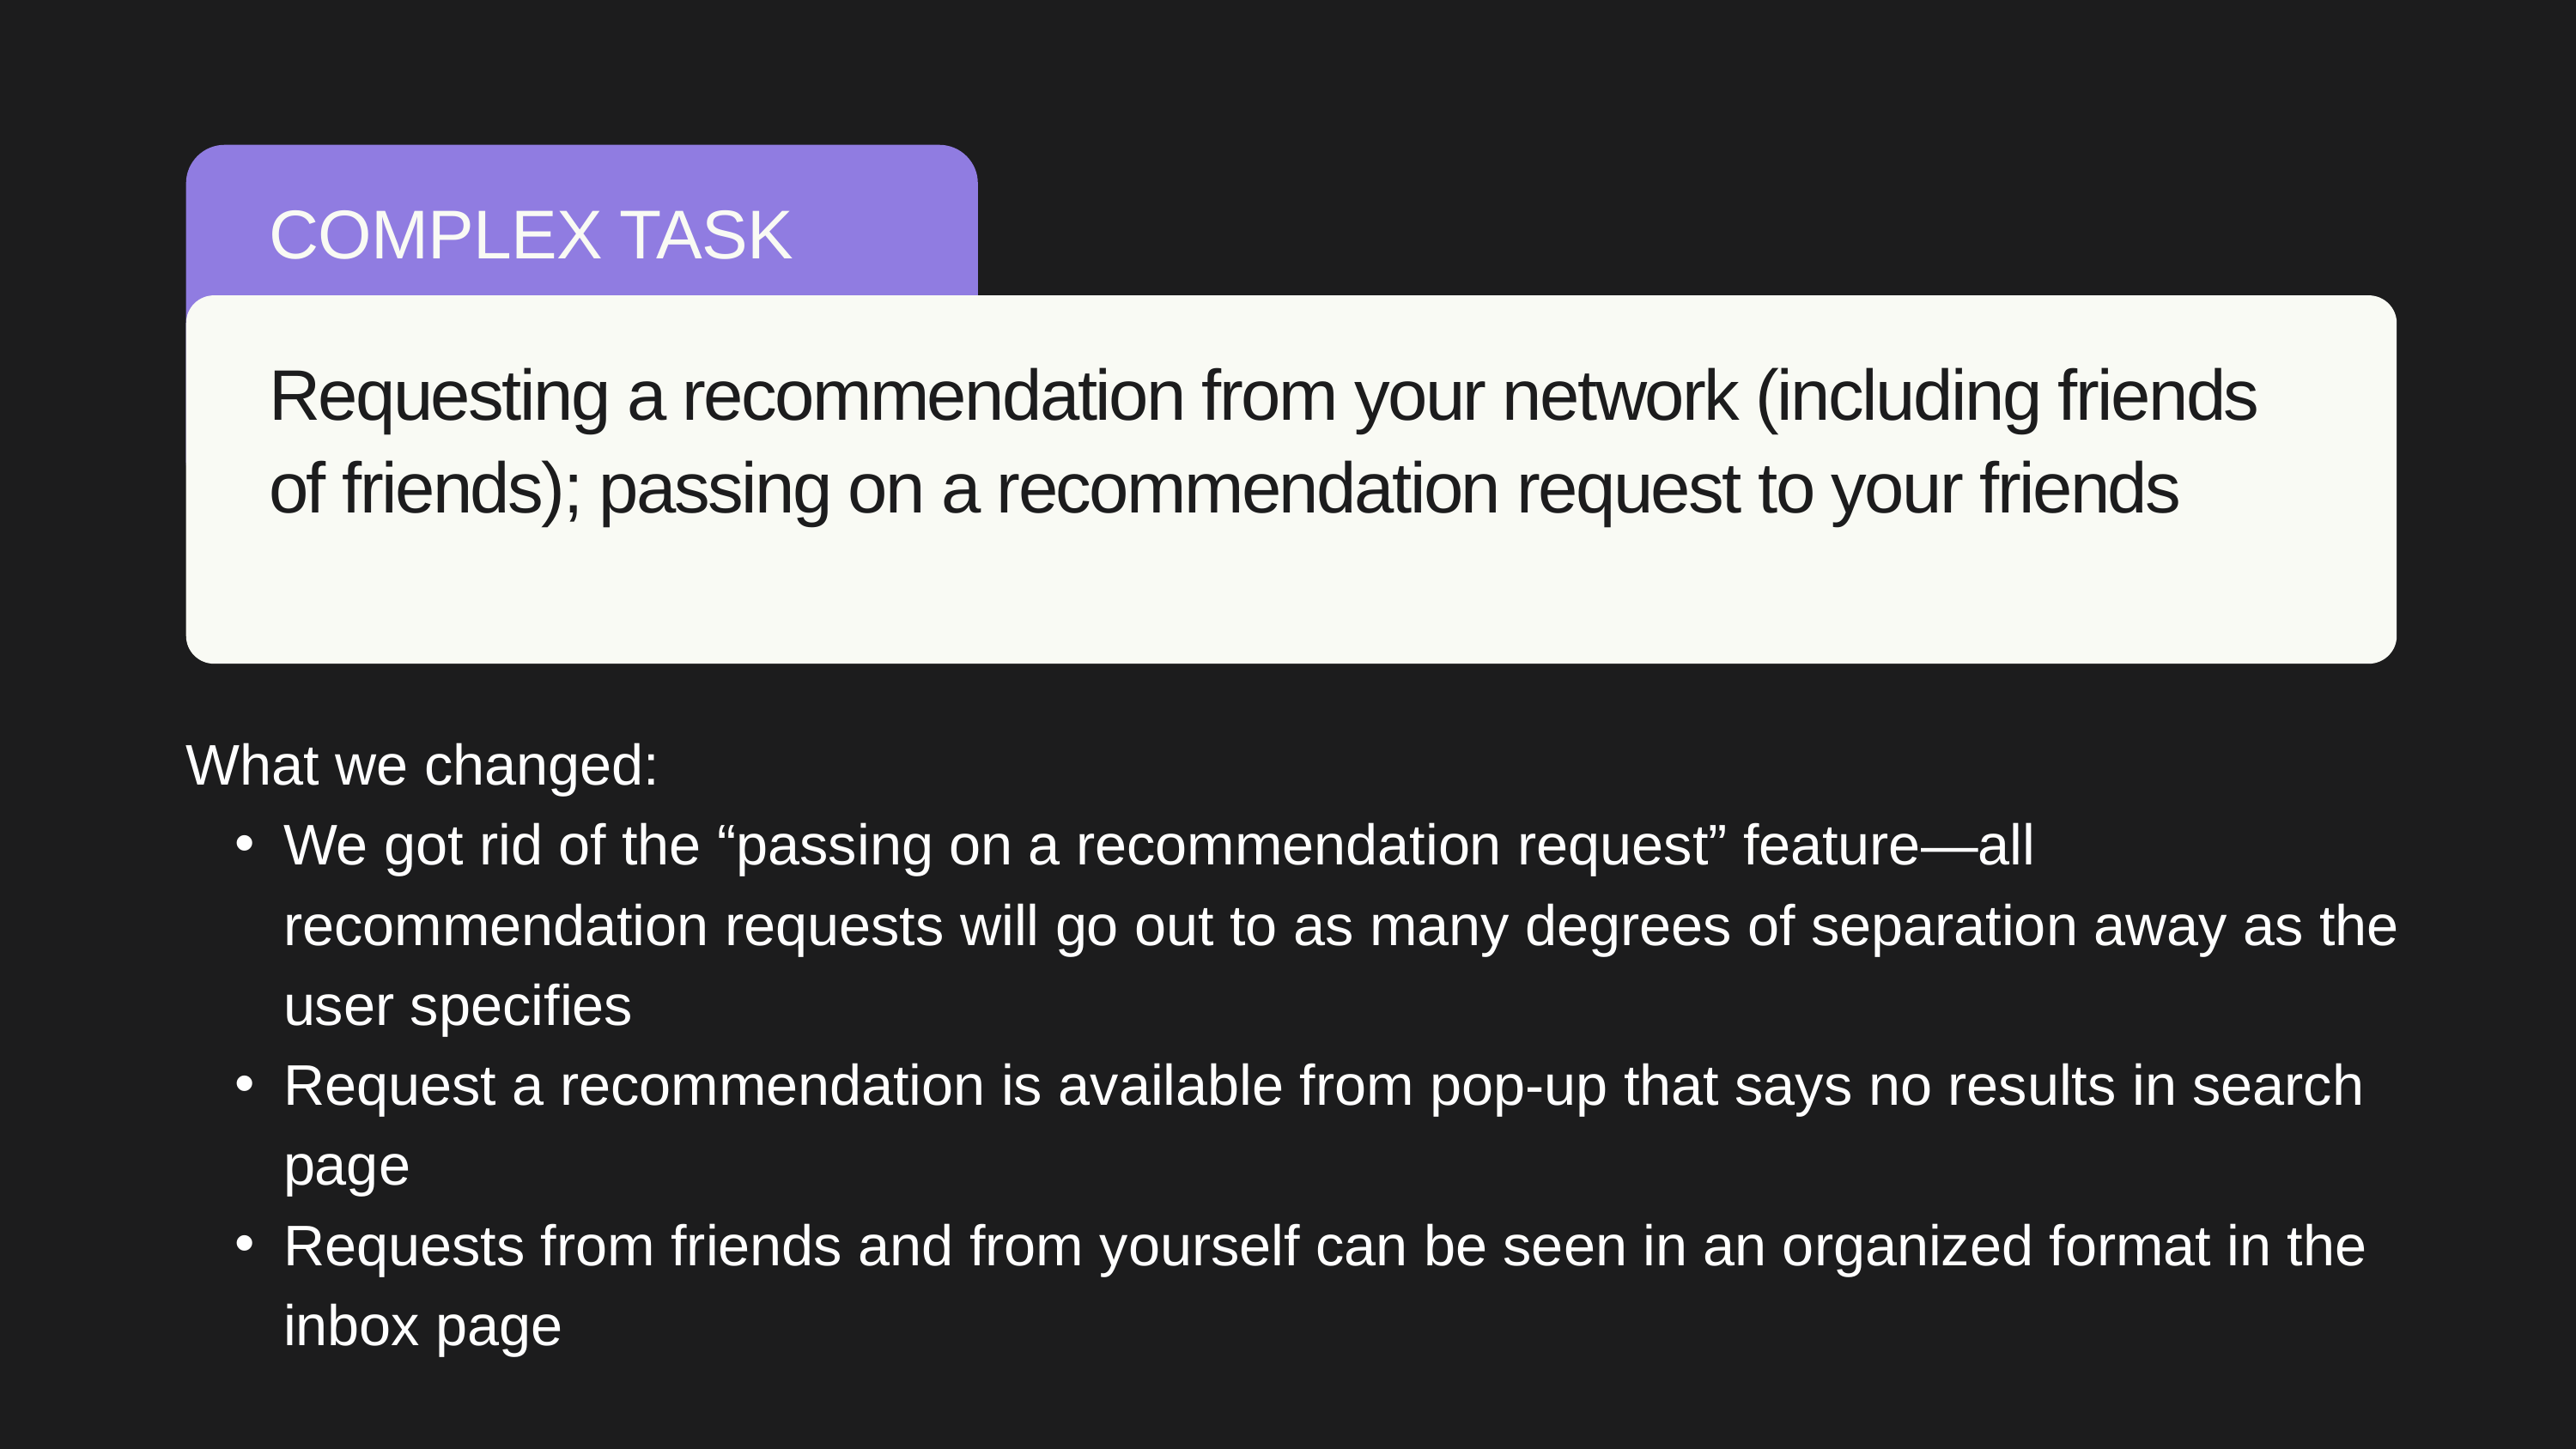

COMPLEX TASK

Requesting a recommendation from your network (including friends of friends); passing on a recommendation request to your friends
What we changed:
We got rid of the “passing on a recommendation request” feature—all recommendation requests will go out to as many degrees of separation away as the user specifies
Request a recommendation is available from pop-up that says no results in search page
Requests from friends and from yourself can be seen in an organized format in the inbox page